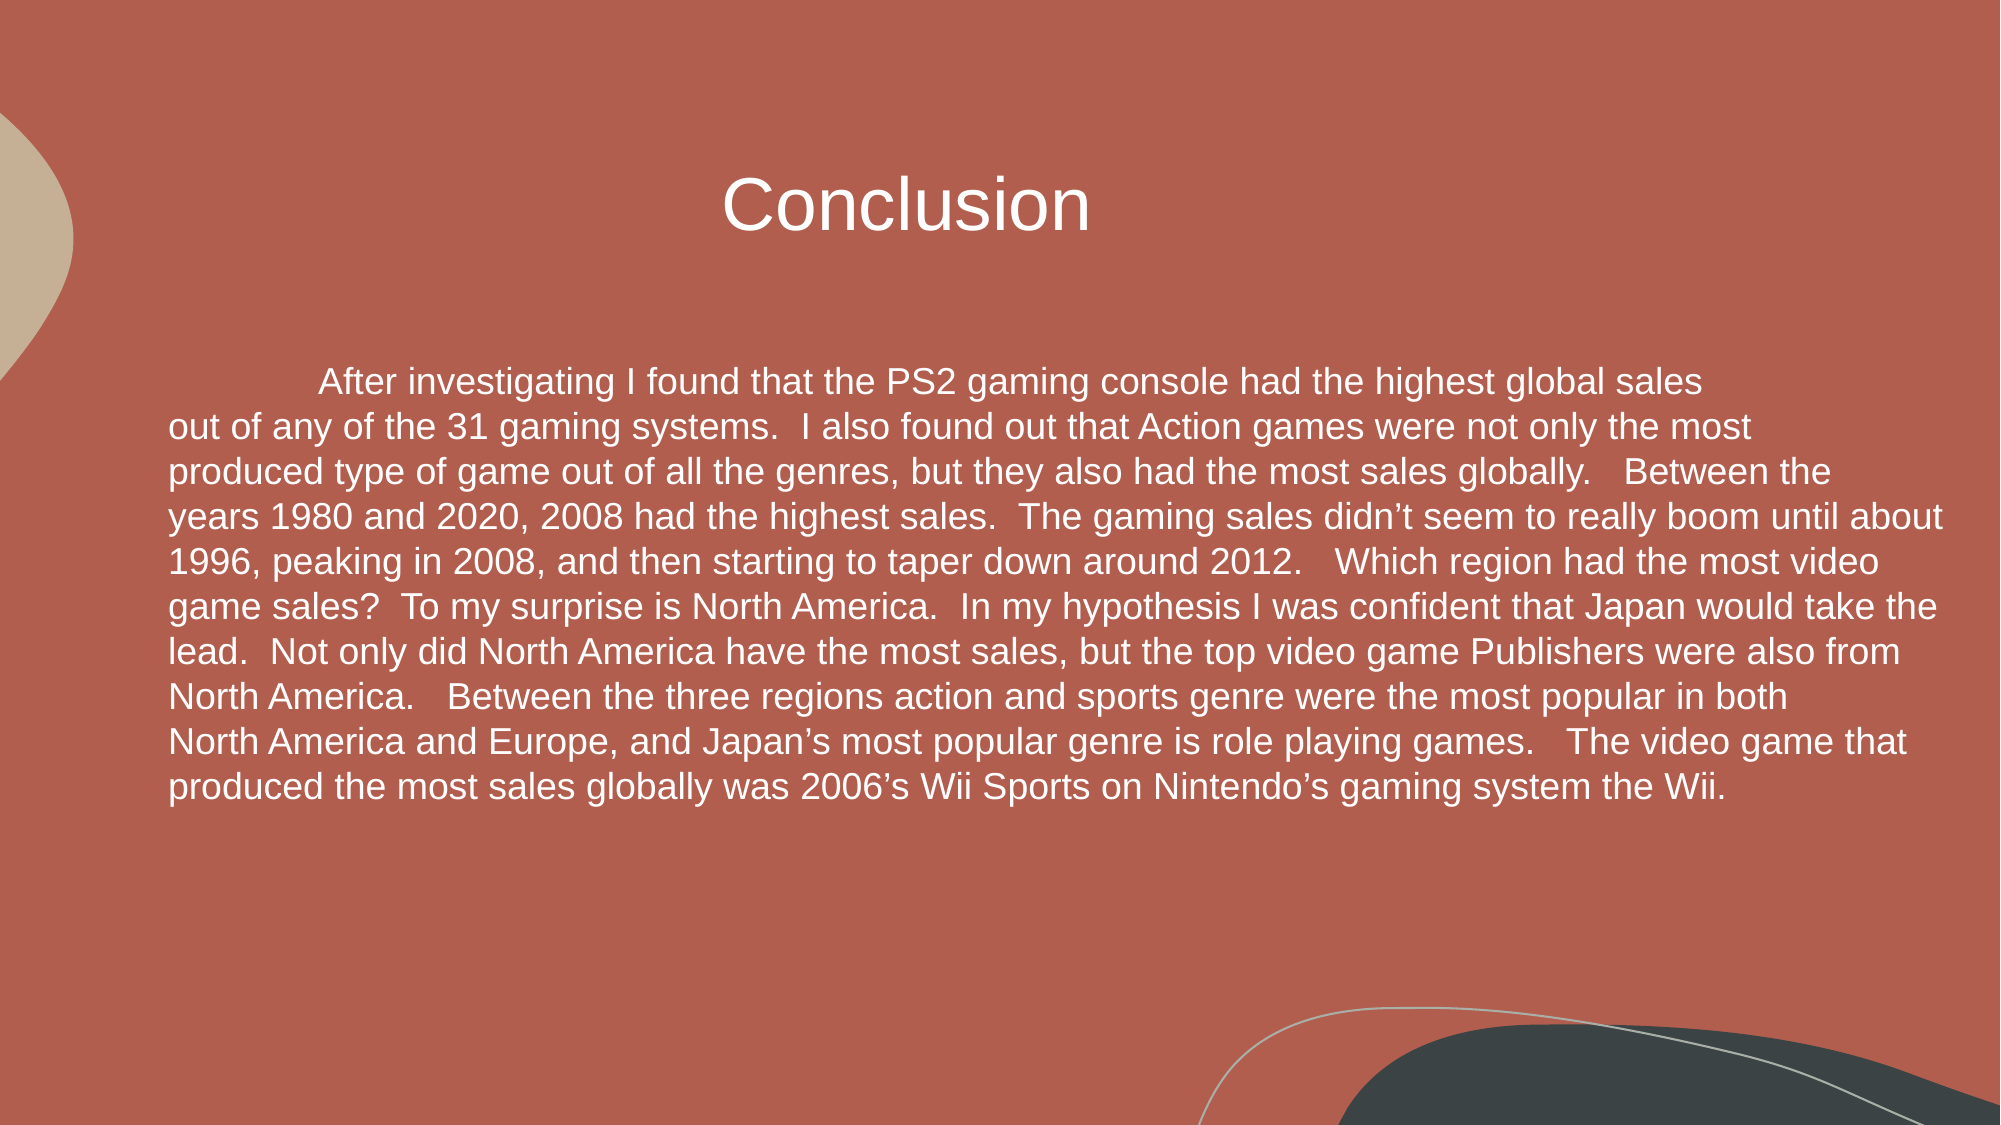

Conclusion
	After investigating I found that the PS2 gaming console had the highest global sales
out of any of the 31 gaming systems.  I also found out that Action games were not only the most
produced type of game out of all the genres, but they also had the most sales globally.   Between the
years 1980 and 2020, 2008 had the highest sales.  The gaming sales didn’t seem to really boom until about
1996, peaking in 2008, and then starting to taper down around 2012.   Which region had the most video
game sales?  To my surprise is North America.  In my hypothesis I was confident that Japan would take the
lead.  Not only did North America have the most sales, but the top video game Publishers were also from
North America.   Between the three regions action and sports genre were the most popular in both
North America and Europe, and Japan’s most popular genre is role playing games.   The video game that
produced the most sales globally was 2006’s Wii Sports on Nintendo’s gaming system the Wii.